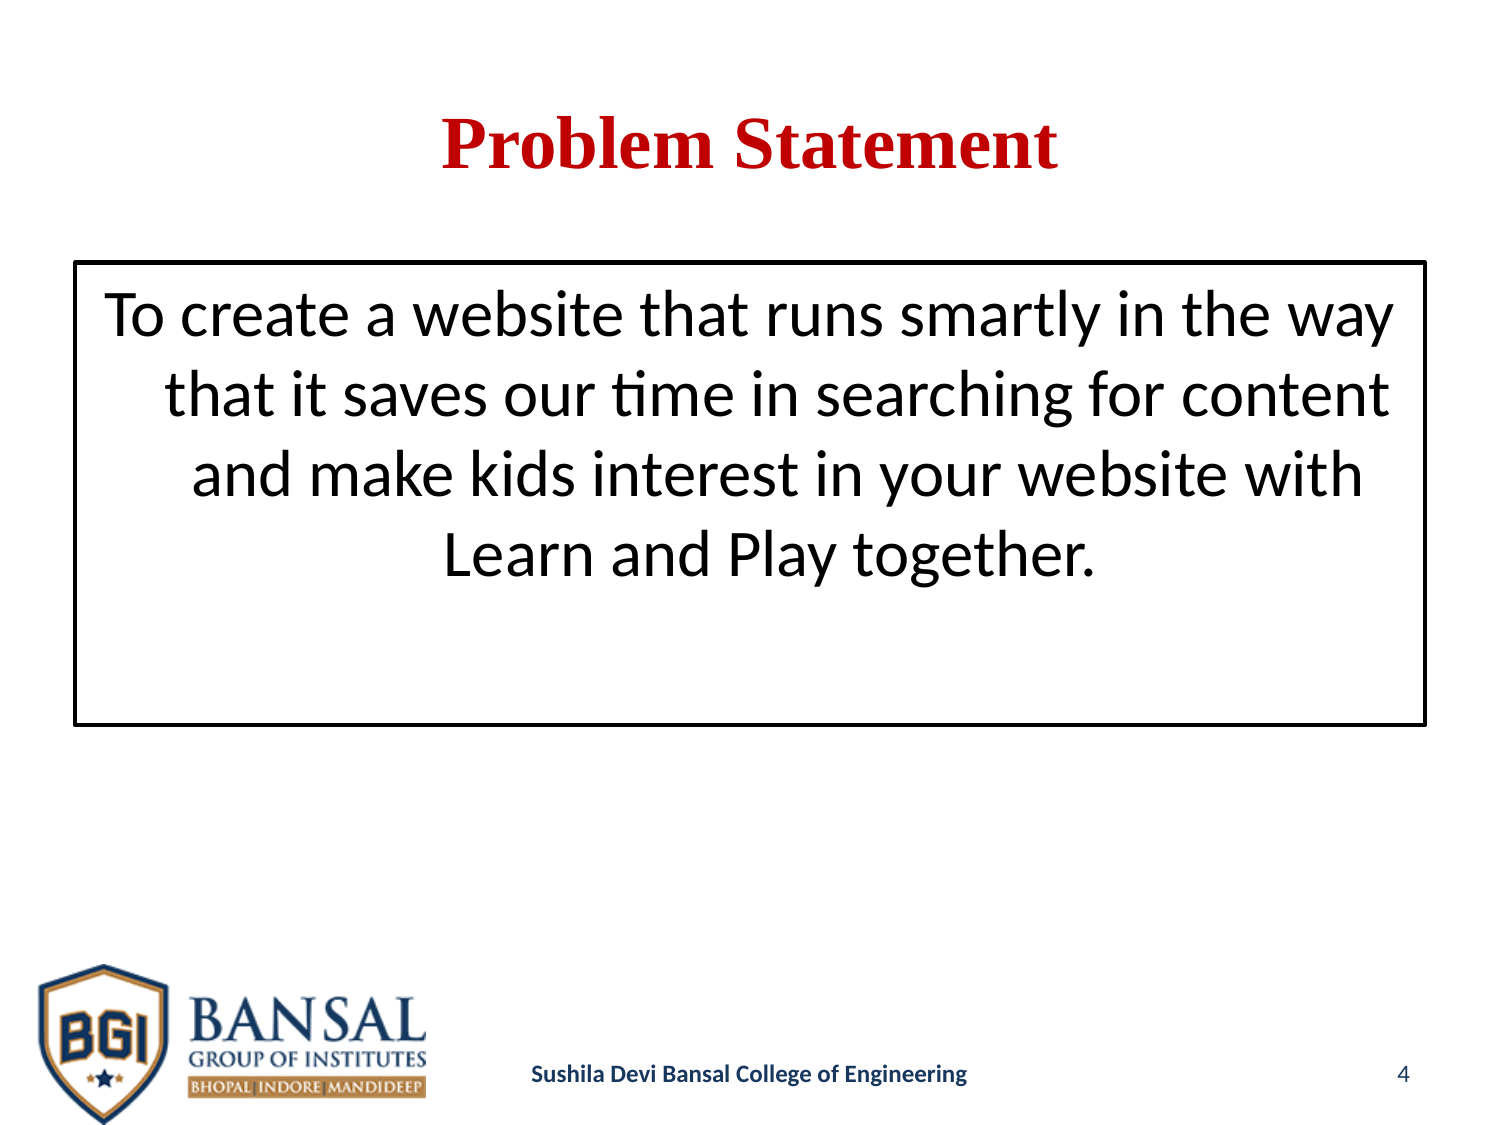

# Problem Statement
To create a website that runs smartly in the way that it saves our time in searching for content and make kids interest in your website with Learn and Play together.
Sushila Devi Bansal College of Engineering
4